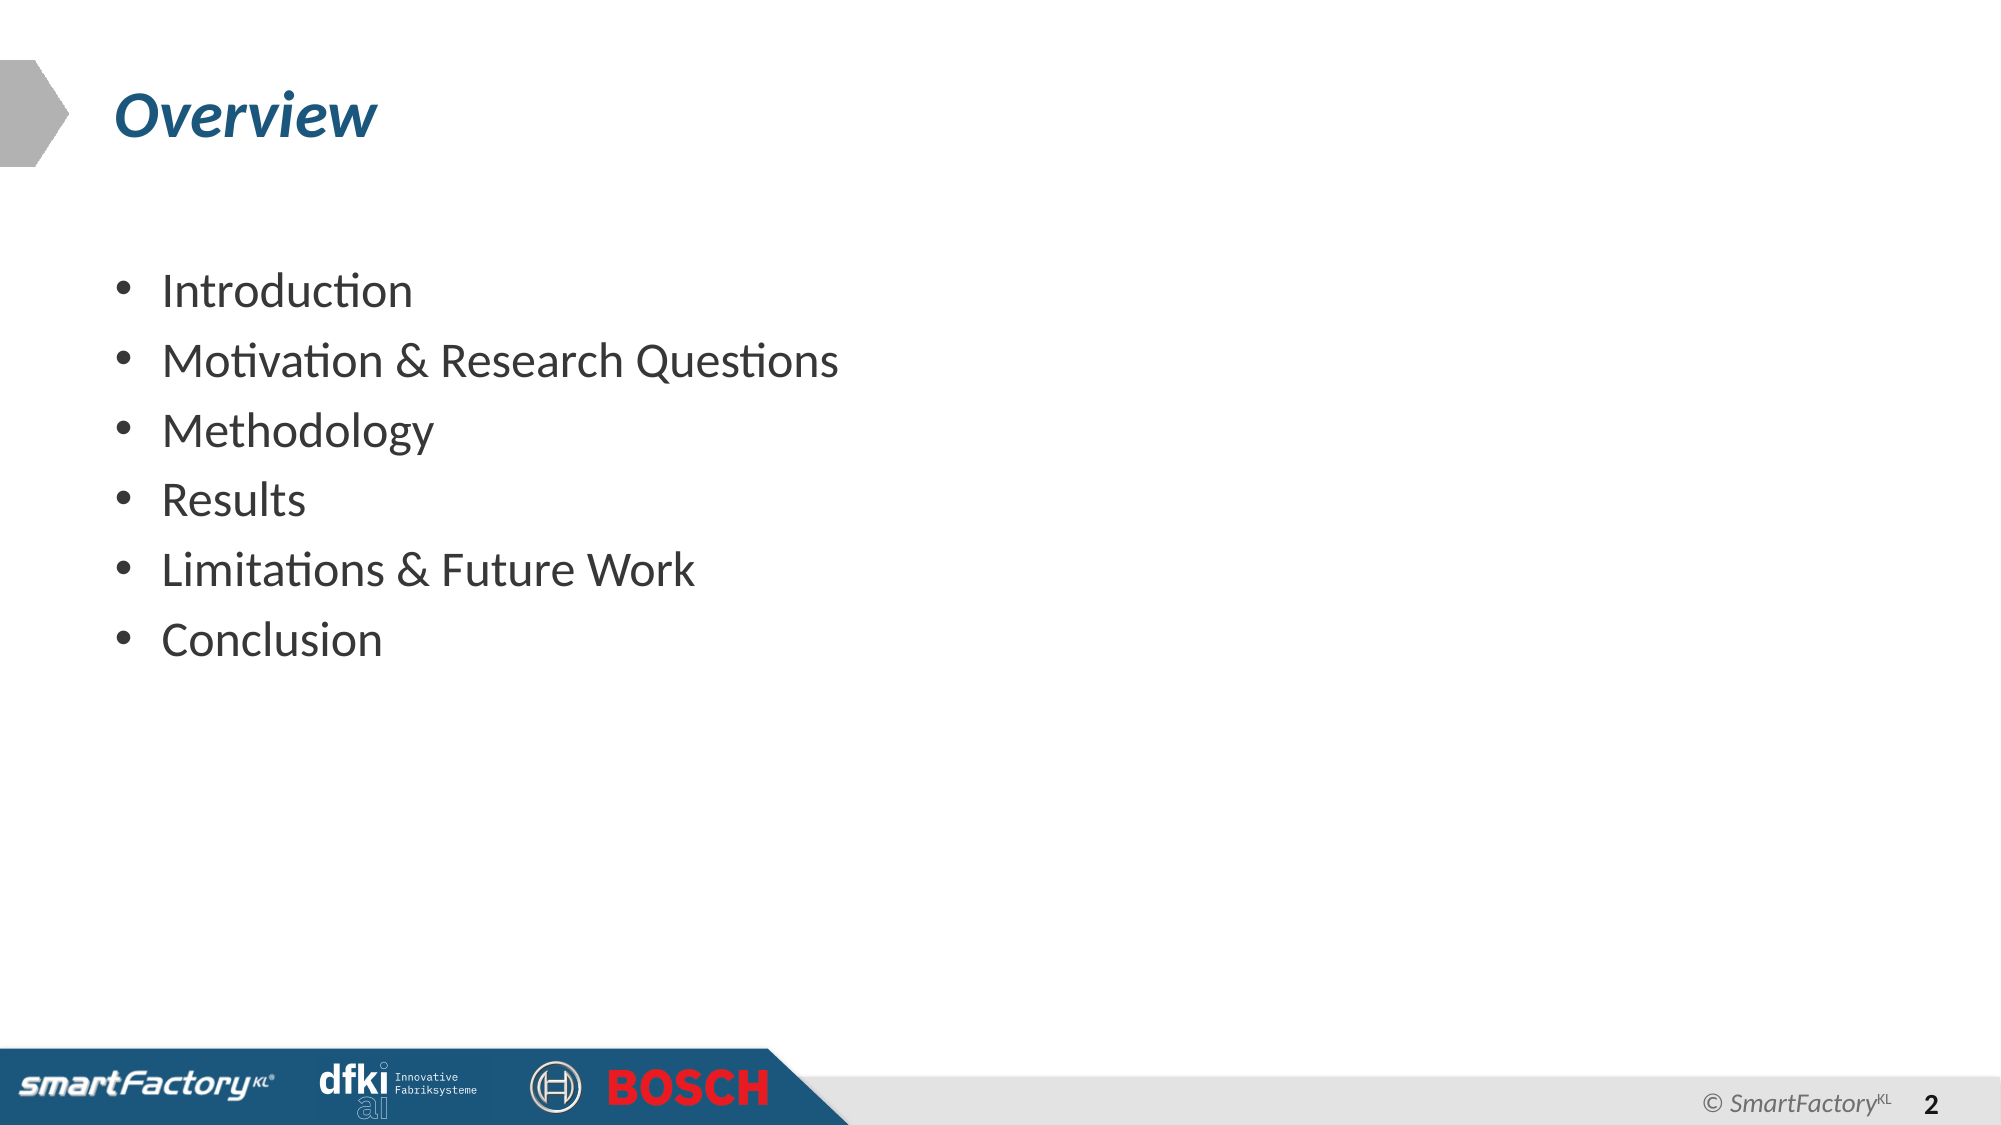

# Overview
Introduction
Motivation & Research Questions
Methodology
Results
Limitations & Future Work
Conclusion